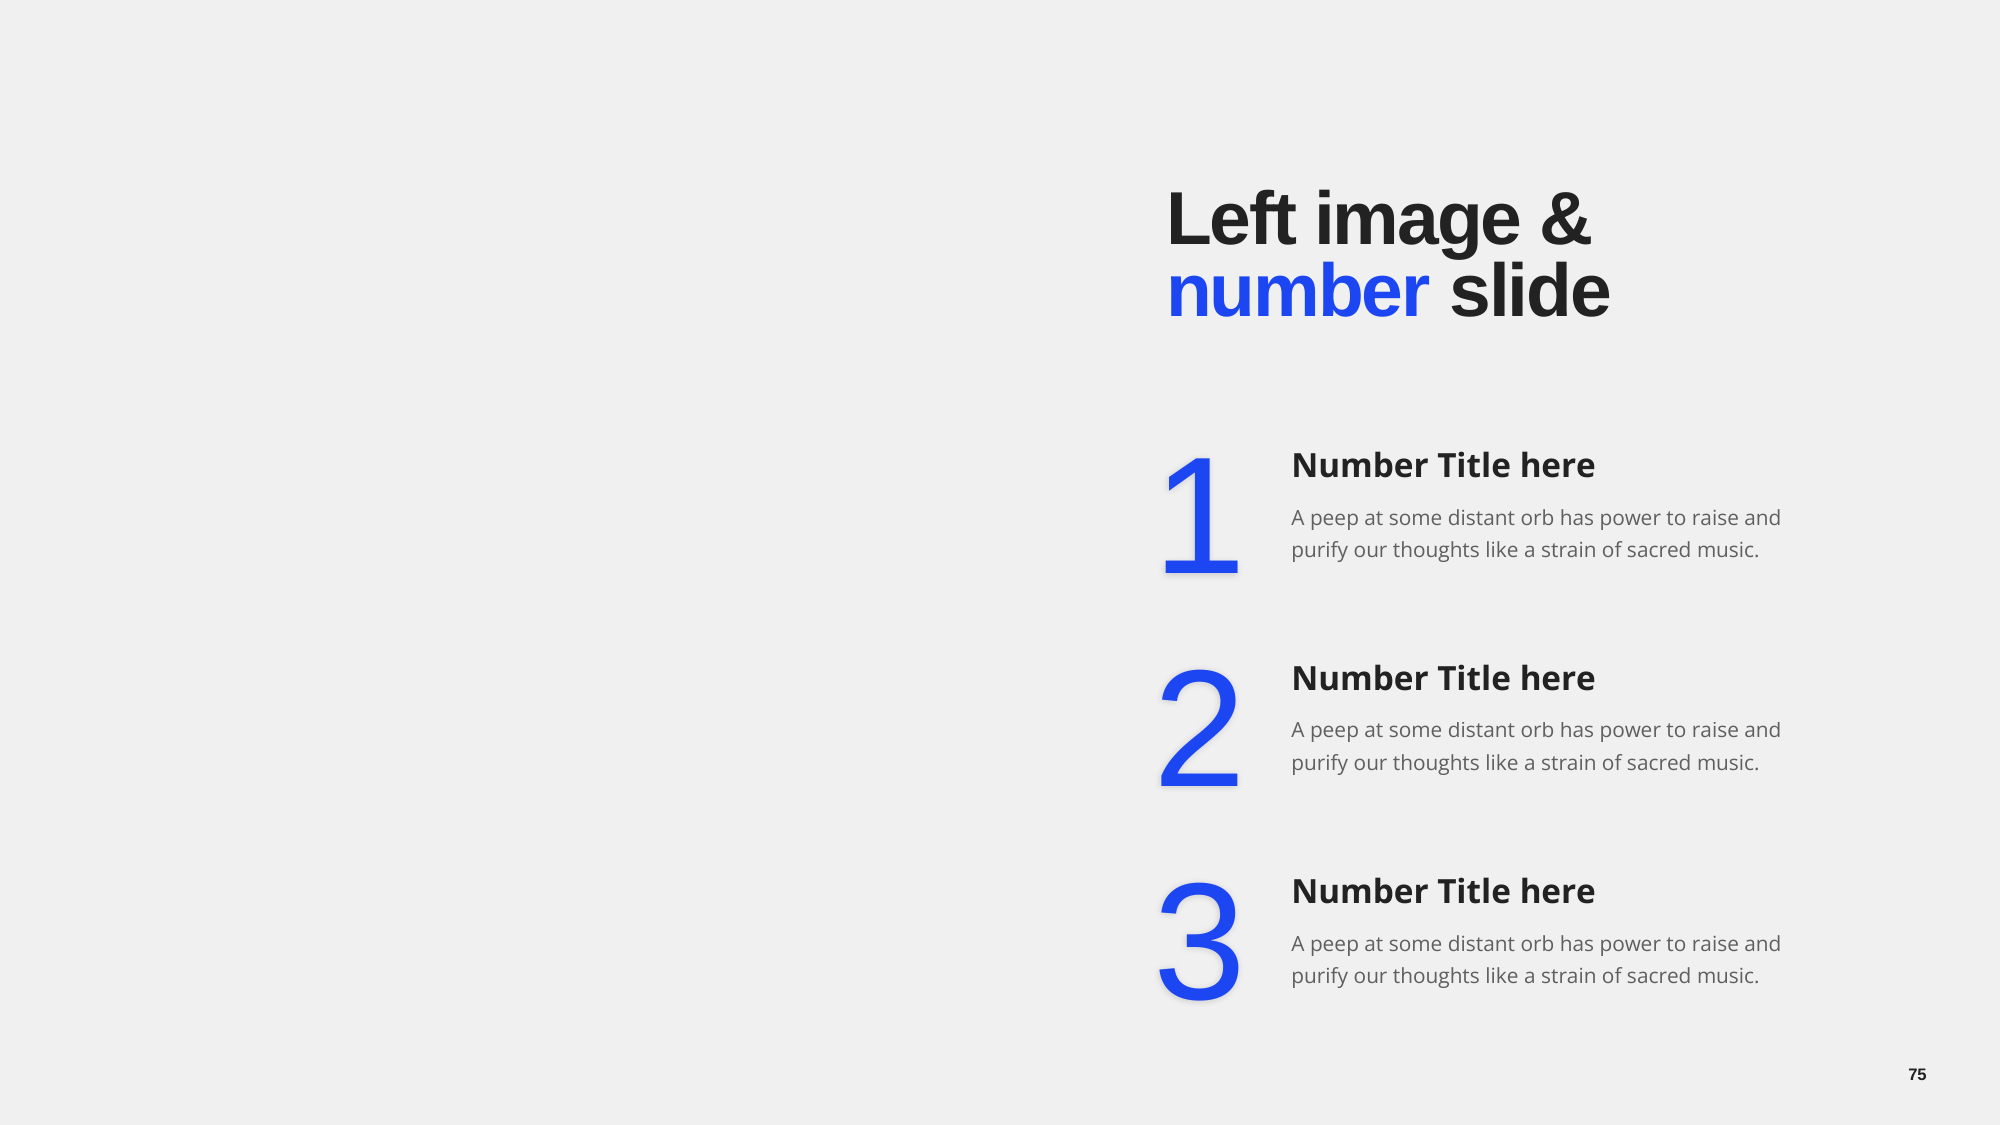

# Left image & number slide
Number Title here
A peep at some distant orb has power to raise and purify our thoughts like a strain of sacred music.
1
Number Title here
A peep at some distant orb has power to raise and purify our thoughts like a strain of sacred music.
2
Number Title here
A peep at some distant orb has power to raise and purify our thoughts like a strain of sacred music.
3